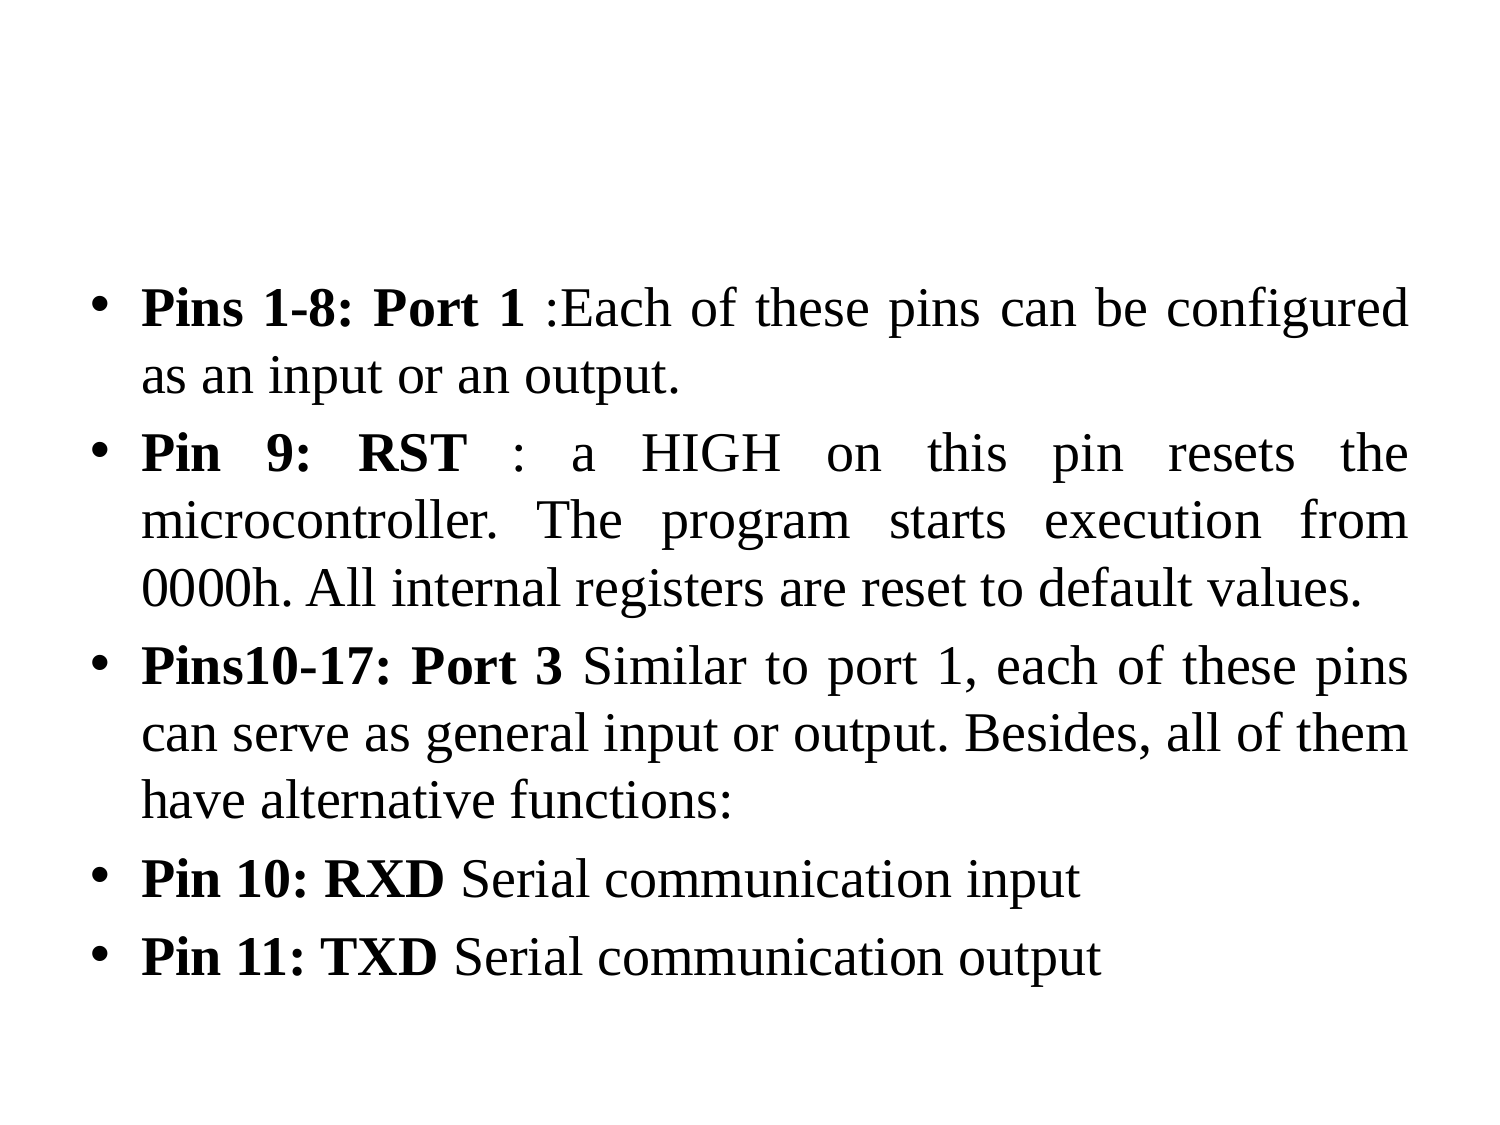

#
Pins 1-8: Port 1 :Each of these pins can be configured as an input or an output.
Pin 9: RST : a HIGH on this pin resets the microcontroller. The program starts execution from 0000h. All internal registers are reset to default values.
Pins10-17: Port 3 Similar to port 1, each of these pins can serve as general input or output. Besides, all of them have alternative functions:
Pin 10: RXD Serial communication input
Pin 11: TXD Serial communication output